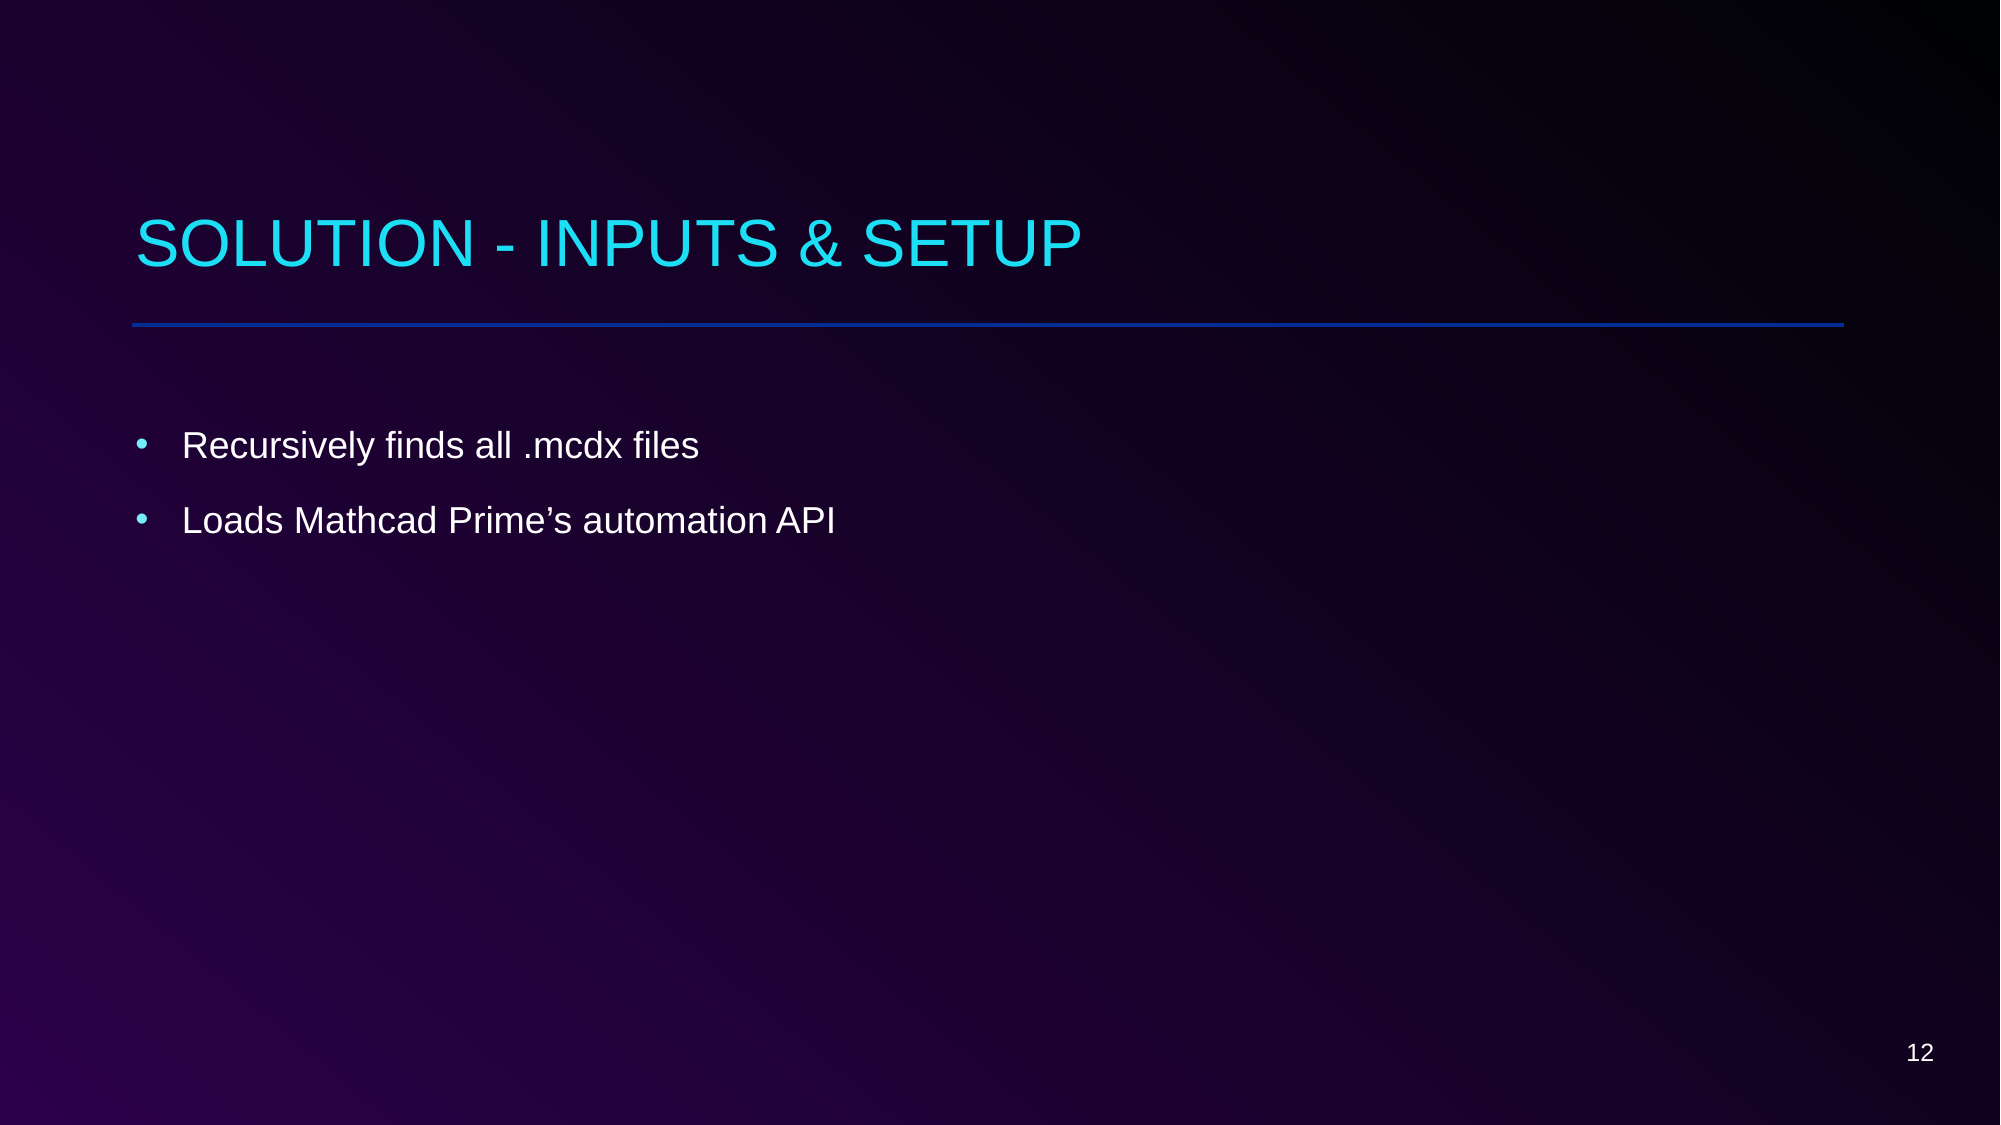

# Solution - Inputs & Setup

Recursively finds all .mcdx files
Loads Mathcad Prime’s automation API

12